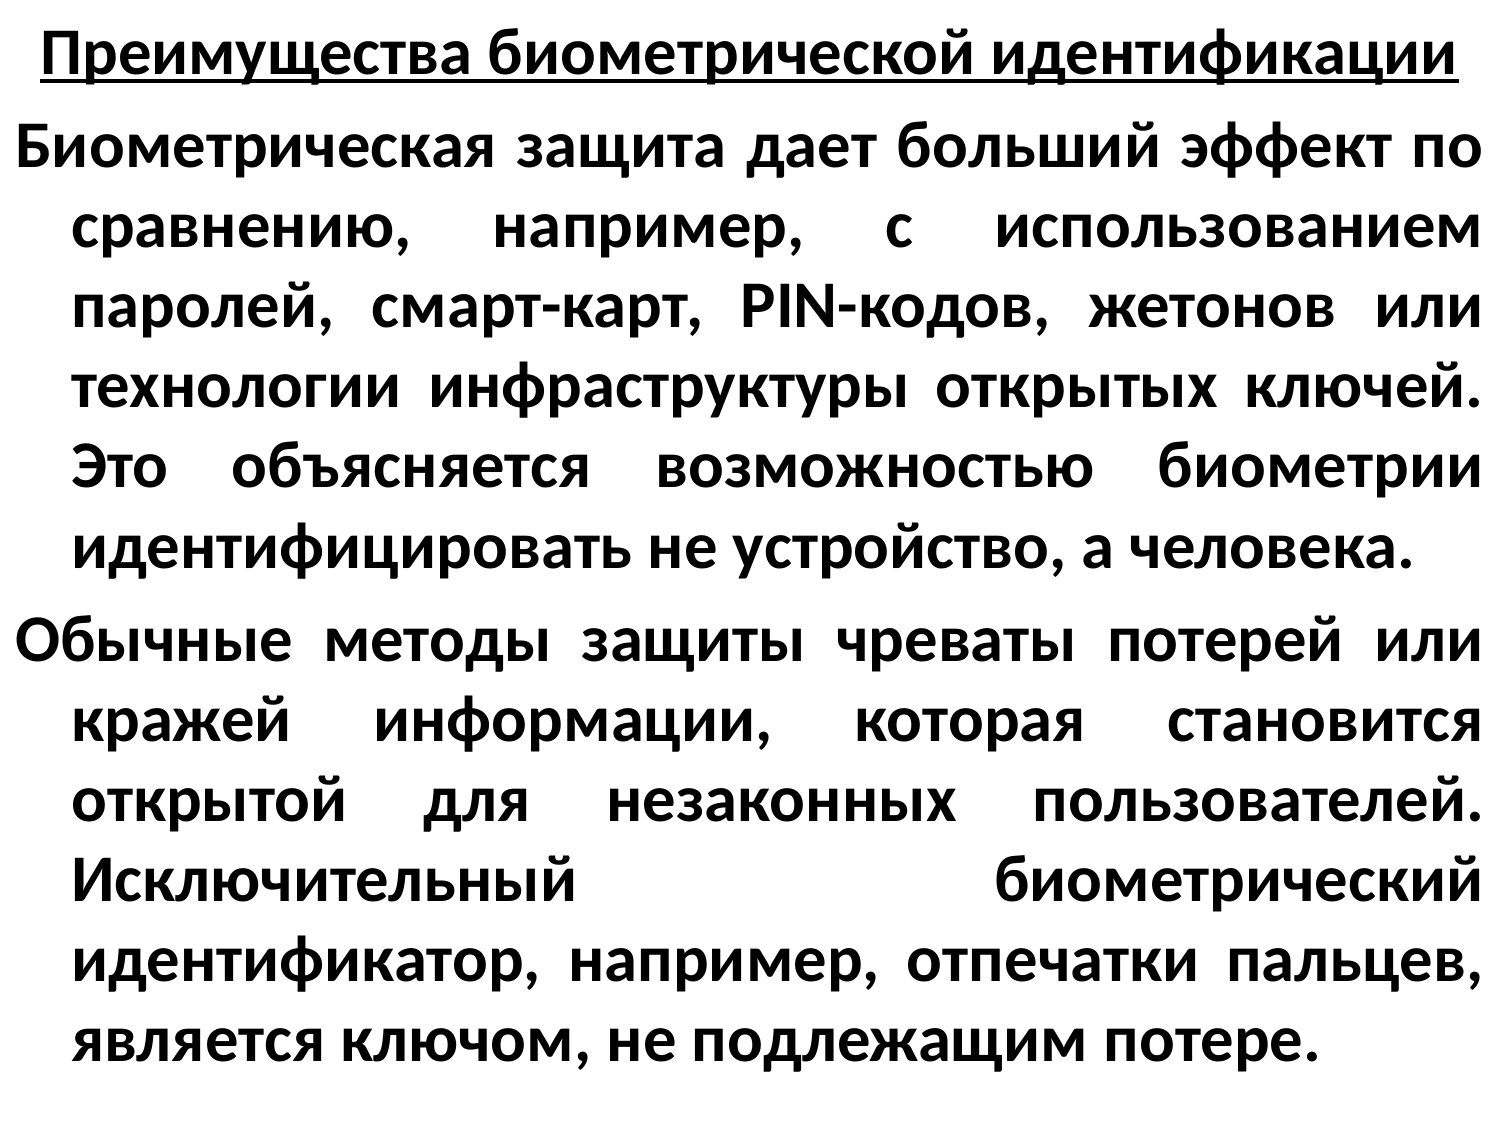

Преимущества биометрической идентификации
Биометрическая защита дает больший эффект по сравнению, например, с использованием паролей, смарт-карт, PIN-кодов, жетонов или технологии инфраструктуры открытых ключей. Это объясняется возможностью биометрии идентифицировать не устройство, а человека.
Обычные методы защиты чреваты потерей или кражей информации, которая становится открытой для незаконных пользователей. Исключительный биометрический идентификатор, например, отпечатки пальцев, является ключом, не подлежащим потере.